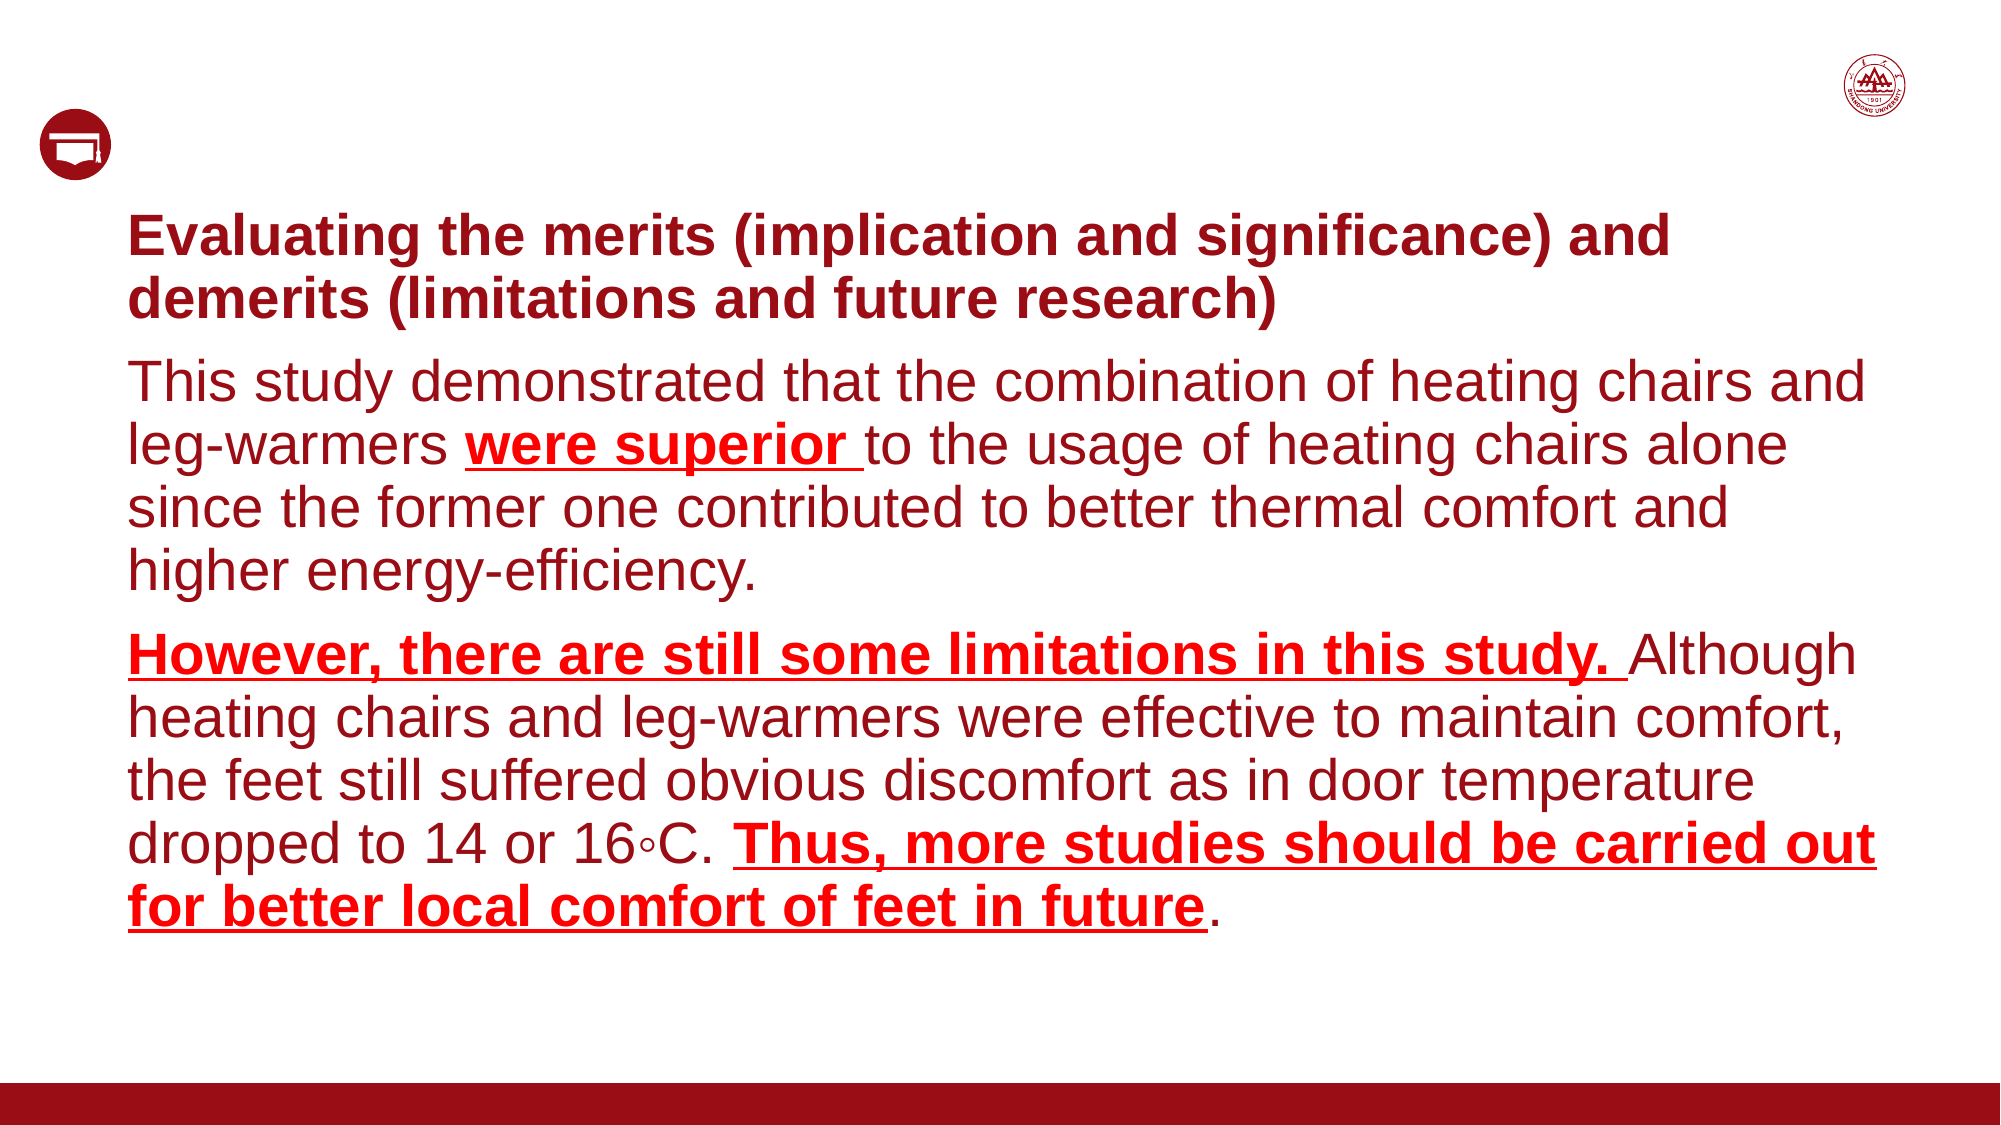

Evaluating the merits (implication and significance) and demerits (limitations and future research)
This study demonstrated that the combination of heating chairs and leg-warmers were superior to the usage of heating chairs alone since the former one contributed to better thermal comfort and higher energy-efficiency.
However, there are still some limitations in this study. Although heating chairs and leg-warmers were effective to maintain comfort, the feet still suffered obvious discomfort as in door temperature dropped to 14 or 16◦C. Thus, more studies should be carried out for better local comfort of feet in future.